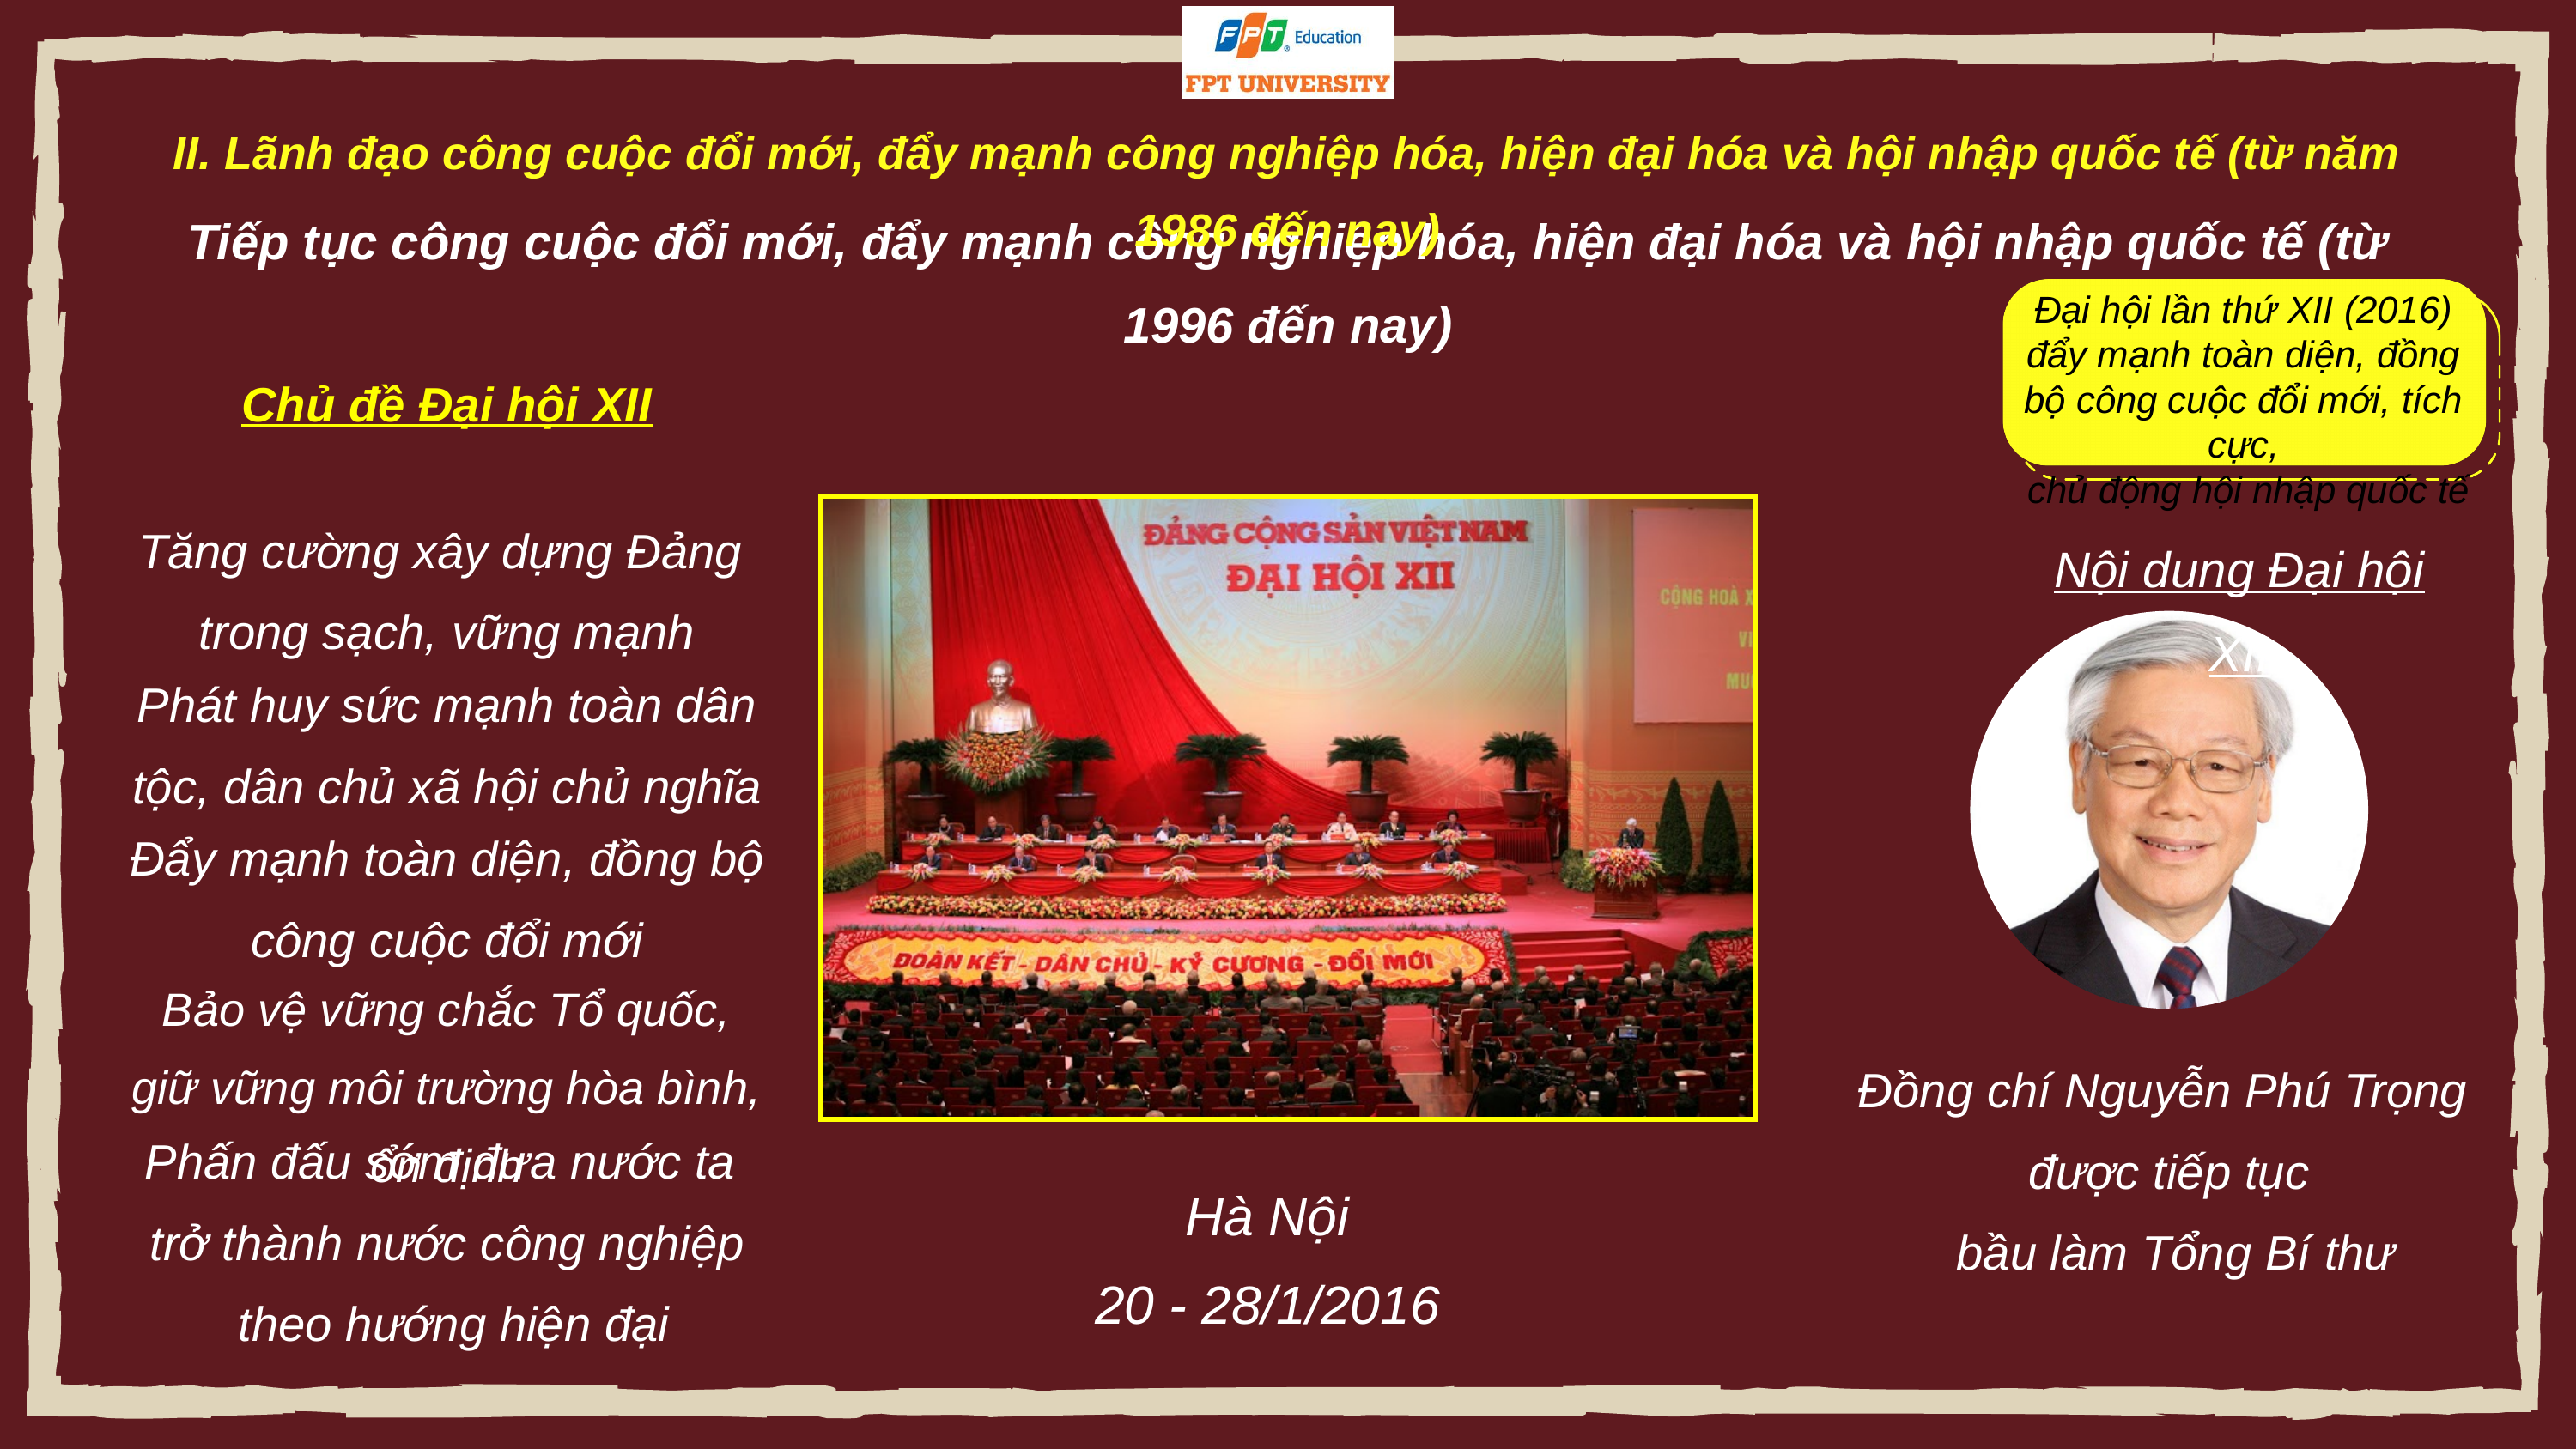

II. Lãnh đạo công cuộc đổi mới, đẩy mạnh công nghiệp hóa, hiện đại hóa và hội nhập quốc tế (từ năm 1986 đến nay)
Tiếp tục công cuộc đổi mới, đẩy mạnh công nghiệp hóa, hiện đại hóa và hội nhập quốc tế (từ 1996 đến nay)

Đại hội lần thứ XII (2016)
đẩy mạnh toàn diện, đồng bộ công cuộc đổi mới, tích cực,
 chủ động hội nhập quốc tế
Chủ đề Đại hội XII

Tăng cường xây dựng Đảng
trong sạch, vững mạnh
Nội dung Đại hội XII

Phát huy sức mạnh toàn dân tộc, dân chủ xã hội chủ nghĩa
Đẩy mạnh toàn diện, đồng bộ công cuộc đổi mới
Bảo vệ vững chắc Tổ quốc, giữ vững môi trường hòa bình, ổn định
Đồng chí Nguyễn Phú Trọng
được tiếp tục
 bầu làm Tổng Bí thư
Phấn đấu sớm đưa nước ta
trở thành nước công nghiệp
 theo hướng hiện đại
Hà Nội
20 - 28/1/2016